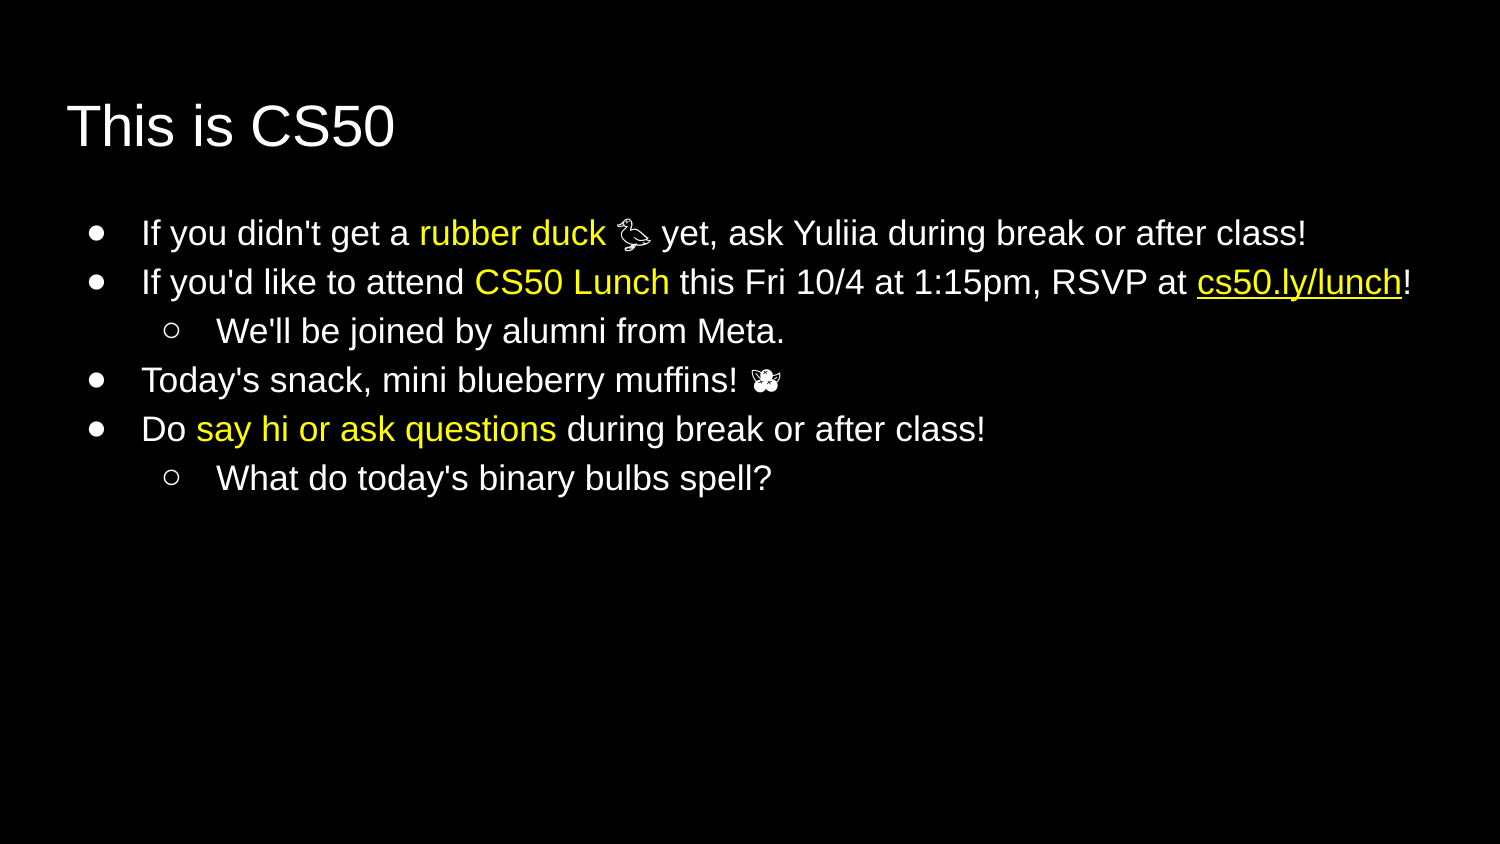

# This is CS50
If you didn't get a rubber duck 🦆 yet, ask Yuliia during break or after class!
If you'd like to attend CS50 Lunch this Fri 10/4 at 1:15pm, RSVP at cs50.ly/lunch!
We'll be joined by alumni from Meta.
Today's snack, mini blueberry muffins! 🫐
Do say hi or ask questions during break or after class!
What do today's binary bulbs spell?